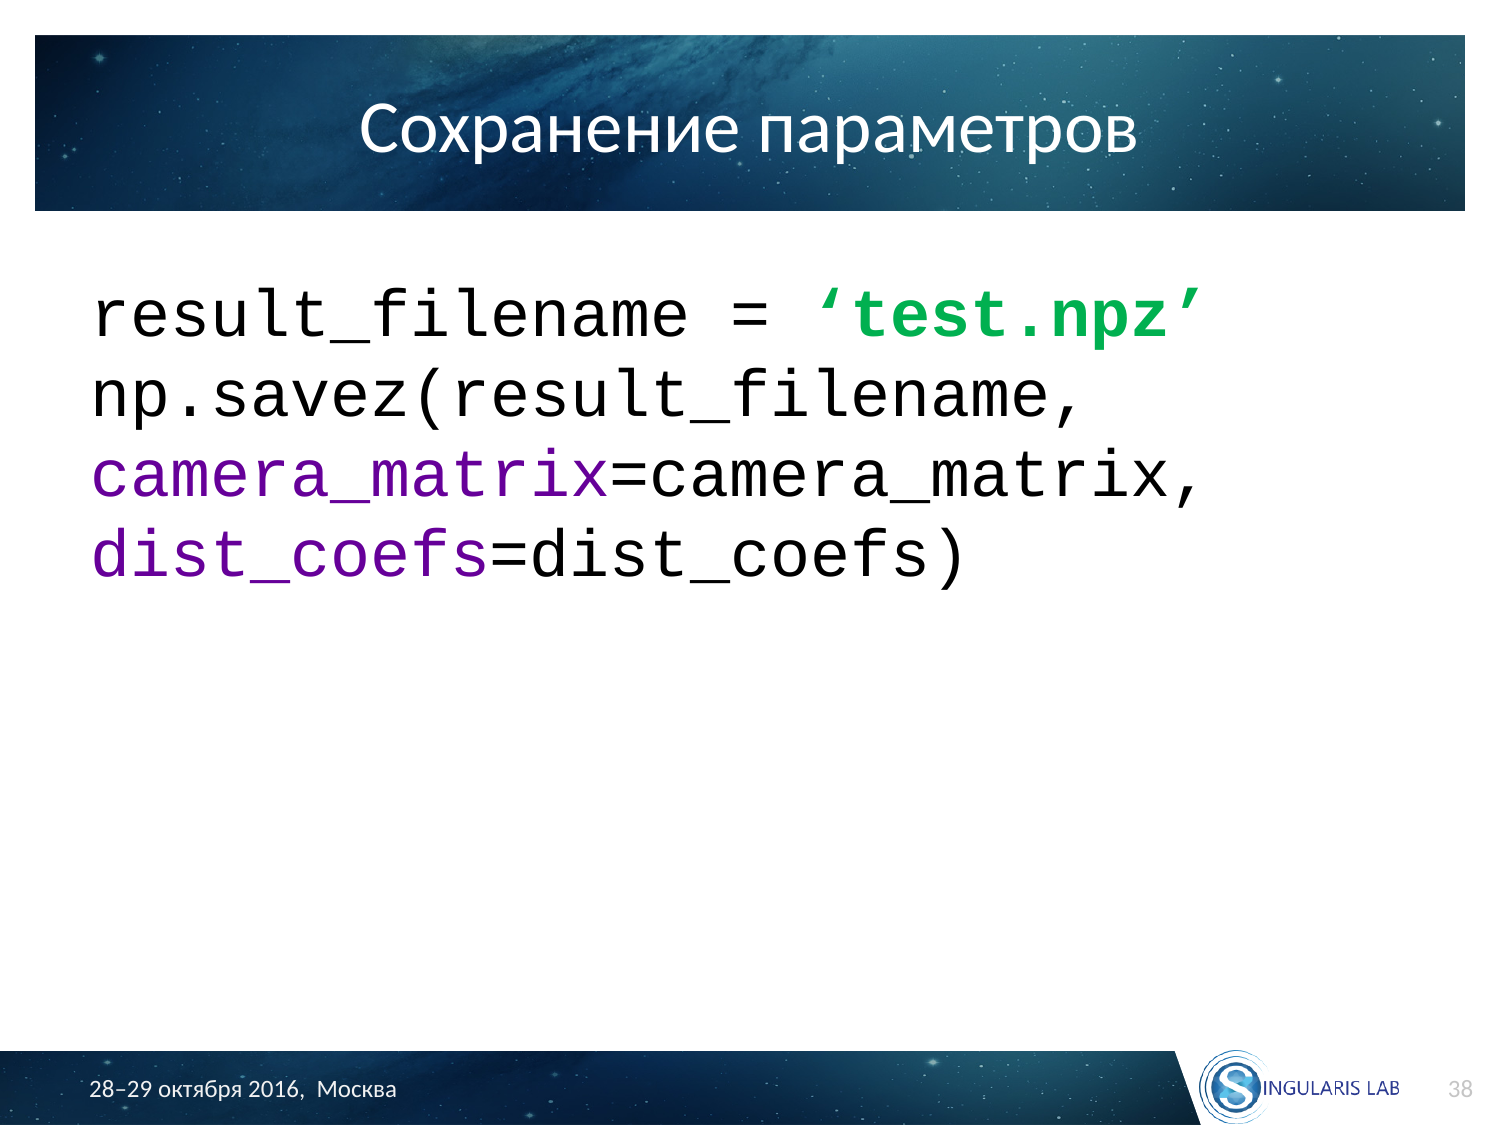

# Сохранение параметров
result_filename = ‘test.npz’
np.savez(result_filename, camera_matrix=camera_matrix, dist_coefs=dist_coefs)

38

28–29 октября 2016,  Москва